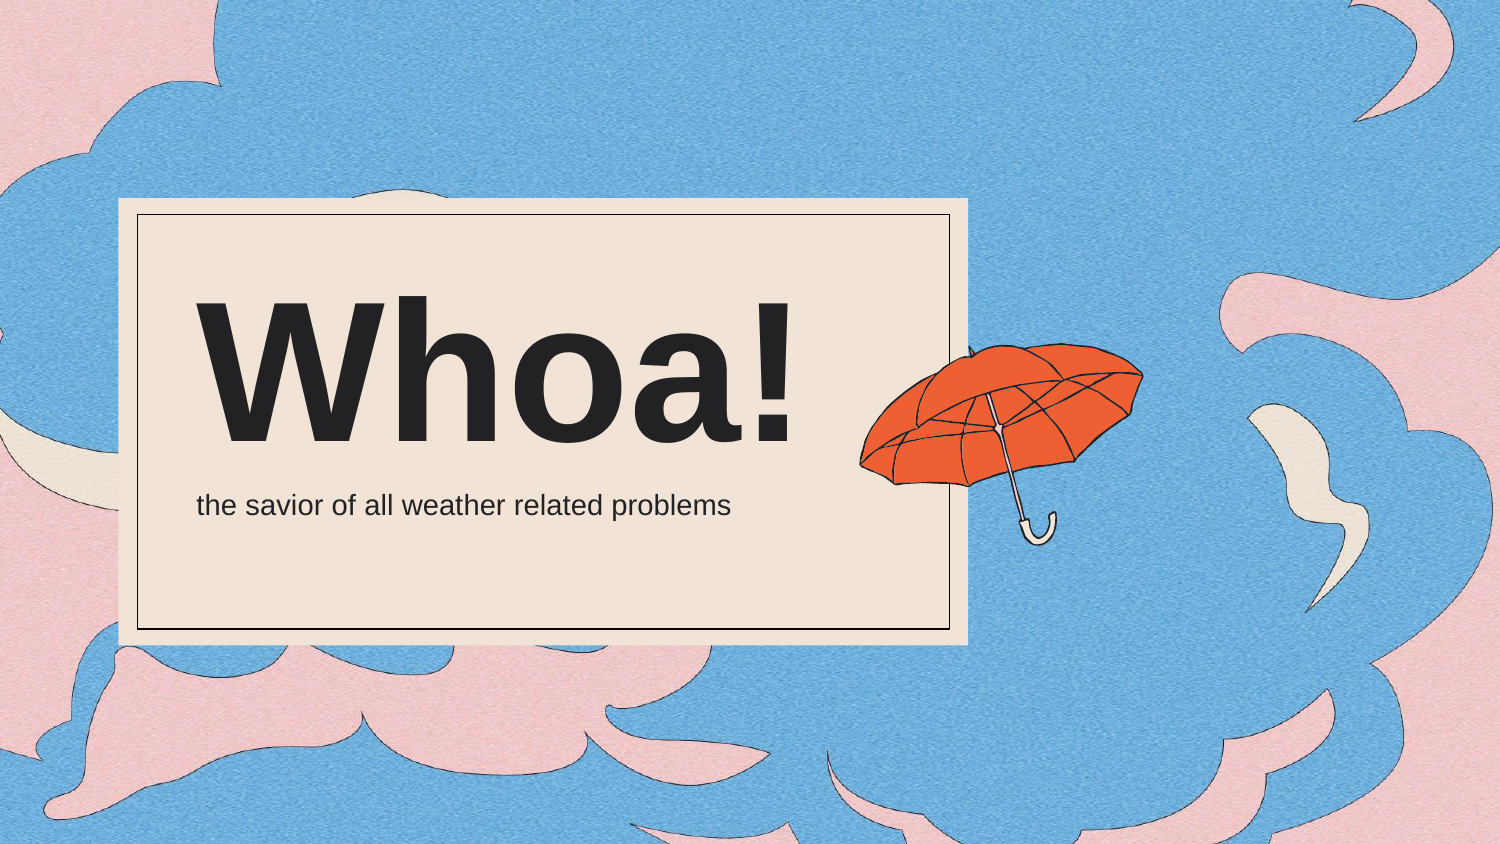

# Whoa!

the savior of all weather related problems